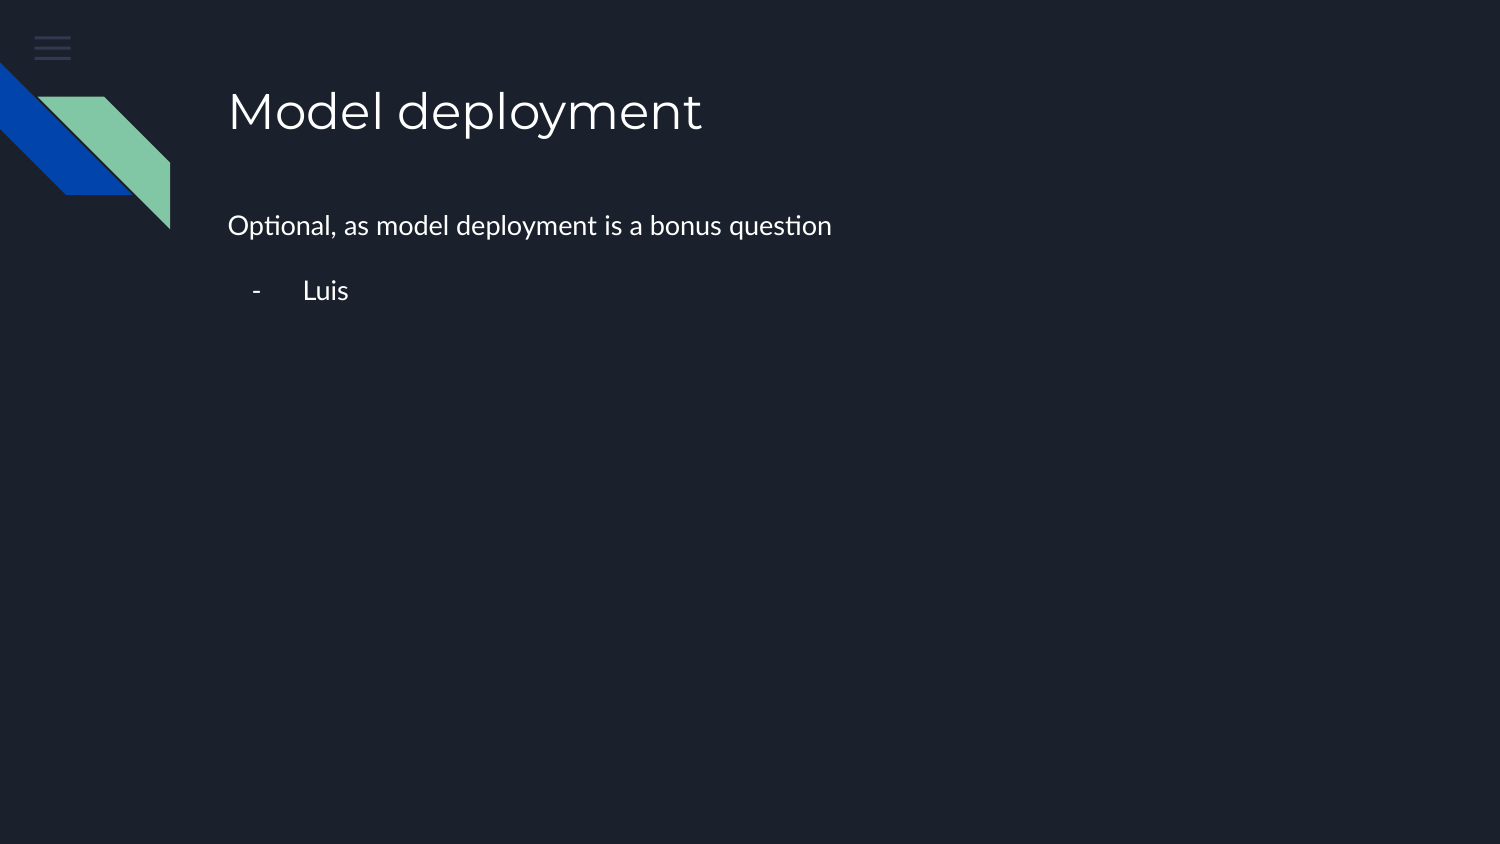

# Model deployment
Optional, as model deployment is a bonus question

Luis